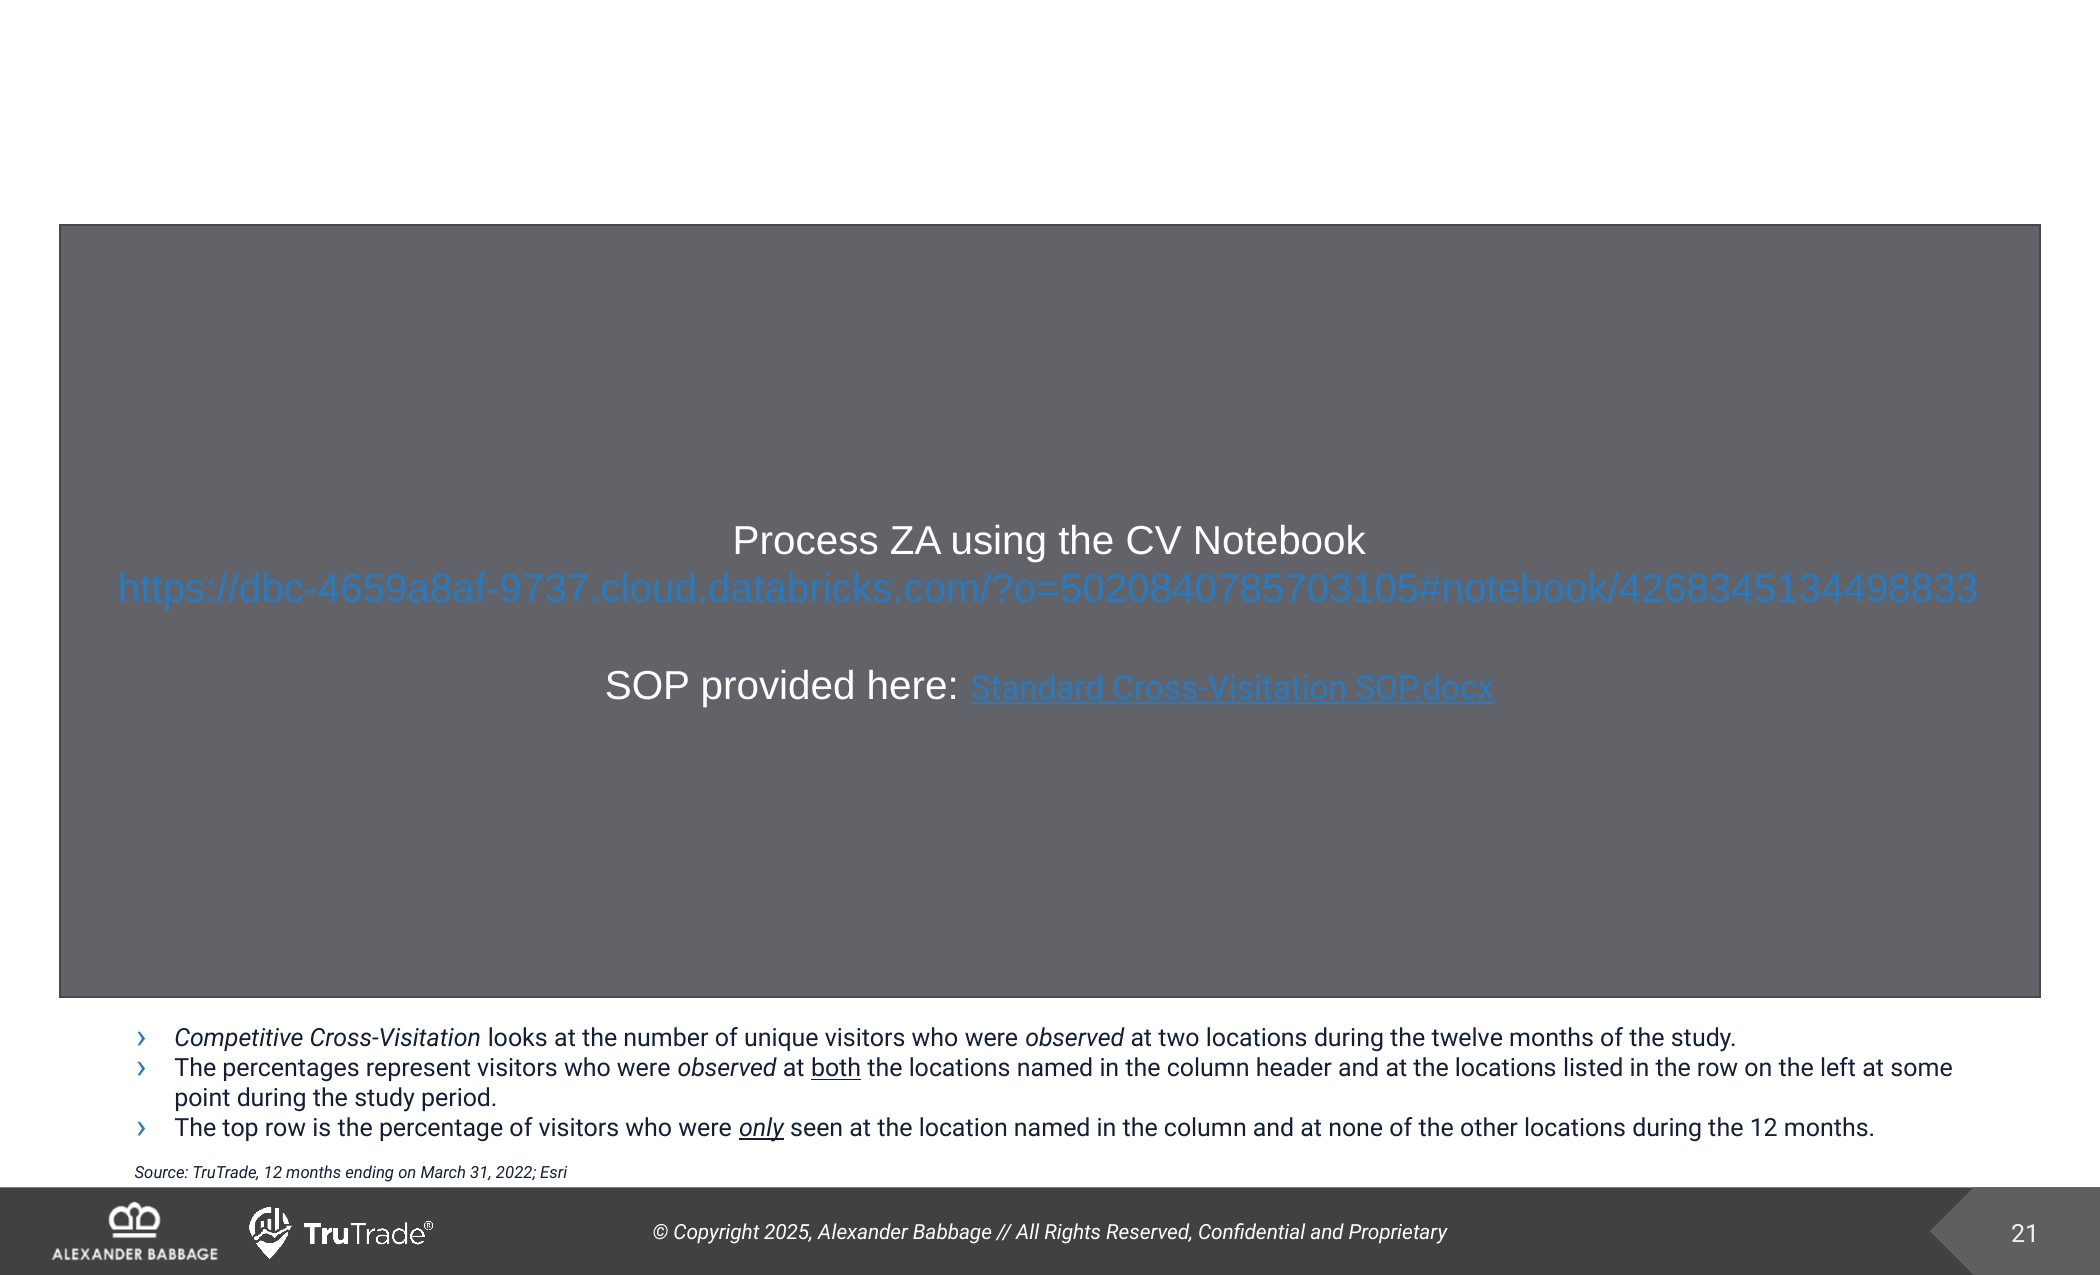

#
Process ZA using the CV Notebook
https://dbc-4659a8af-9737.cloud.databricks.com/?o=5020840785703105#notebook/4268345134498833

SOP provided here: Standard Cross-Visitation SOP.docx
|  |  |  |  |  |  |  |  |  |  |  |
| --- | --- | --- | --- | --- | --- | --- | --- | --- | --- | --- |
|  |  |  |  |  |  |  |  |  |  |  |
|  |  |  |  |  |  |  |  |  |  |  |
|  |  |  |  |  |  |  |  |  |  |  |
|  |  |  |  |  |  |  |  |  |  |  |
|  |  |  |  |  |  |  |  |  |  |  |
|  |  |  |  |  |  |  |  |  |  |  |
|  |  |  |  |  |  |  |  |  |  |  |
|  |  |  |  |  |  |  |  |  |  |  |
|  |  |  |  |  |  |  |  |  |  |  |
|  |  |  |  |  |  |  |  |  |  |  |
|  |  |  |  |  |  |  |  |  |  |  |

Competitive Cross-Visitation looks at the number of unique visitors who were observed at two locations during the twelve months of the study.
The percentages represent visitors who were observed at both the locations named in the column header and at the locations listed in the row on the left at some point during the study period.
The top row is the percentage of visitors who were only seen at the location named in the column and at none of the other locations during the 12 months.
Source: TruTrade, 12 months ending on March 31, 2022; Esri
21